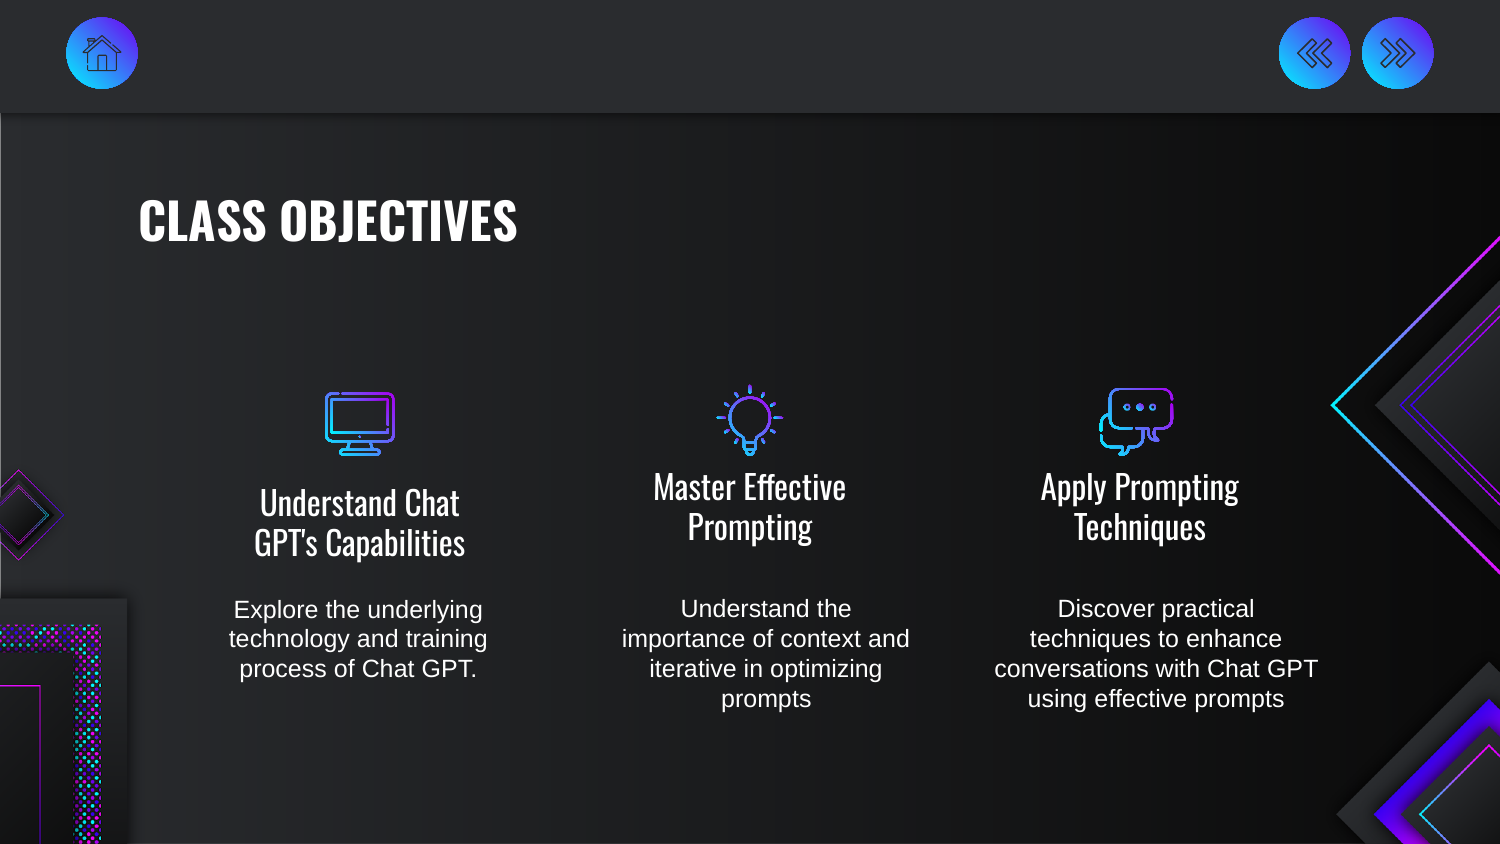

# CLASS OBJECTIVES

Understand Chat GPT's Capabilities
Master Effective Prompting
Apply Prompting Techniques
Understand the importance of context and iterative in optimizing prompts
Discover practical techniques to enhance conversations with Chat GPT using effective prompts
Explore the underlying technology and training process of Chat GPT.